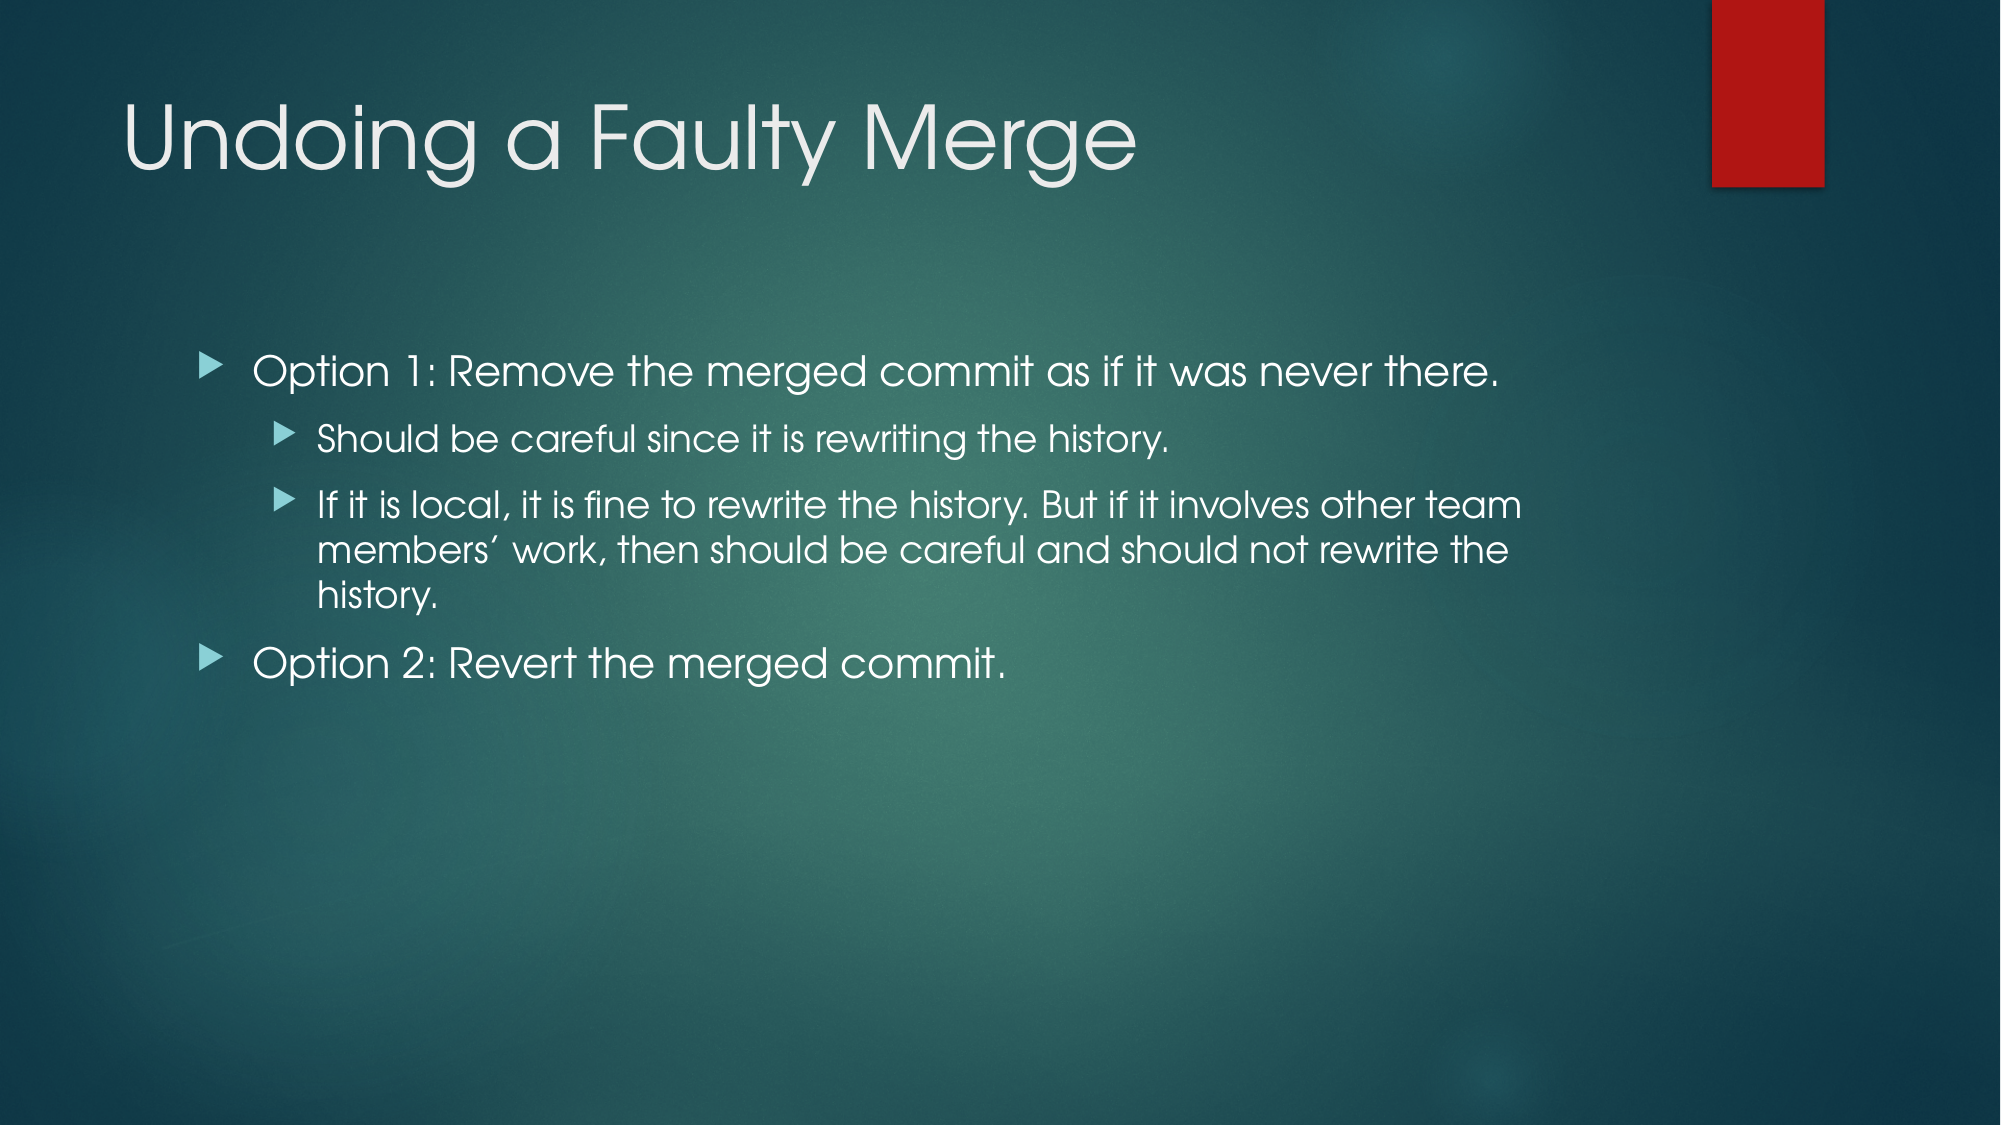

# Undoing a Faulty Merge
Option 1: Remove the merged commit as if it was never there.
Should be careful since it is rewriting the history.
If it is local, it is fine to rewrite the history. But if it involves other team members’ work, then should be careful and should not rewrite the history.
Option 2: Revert the merged commit.